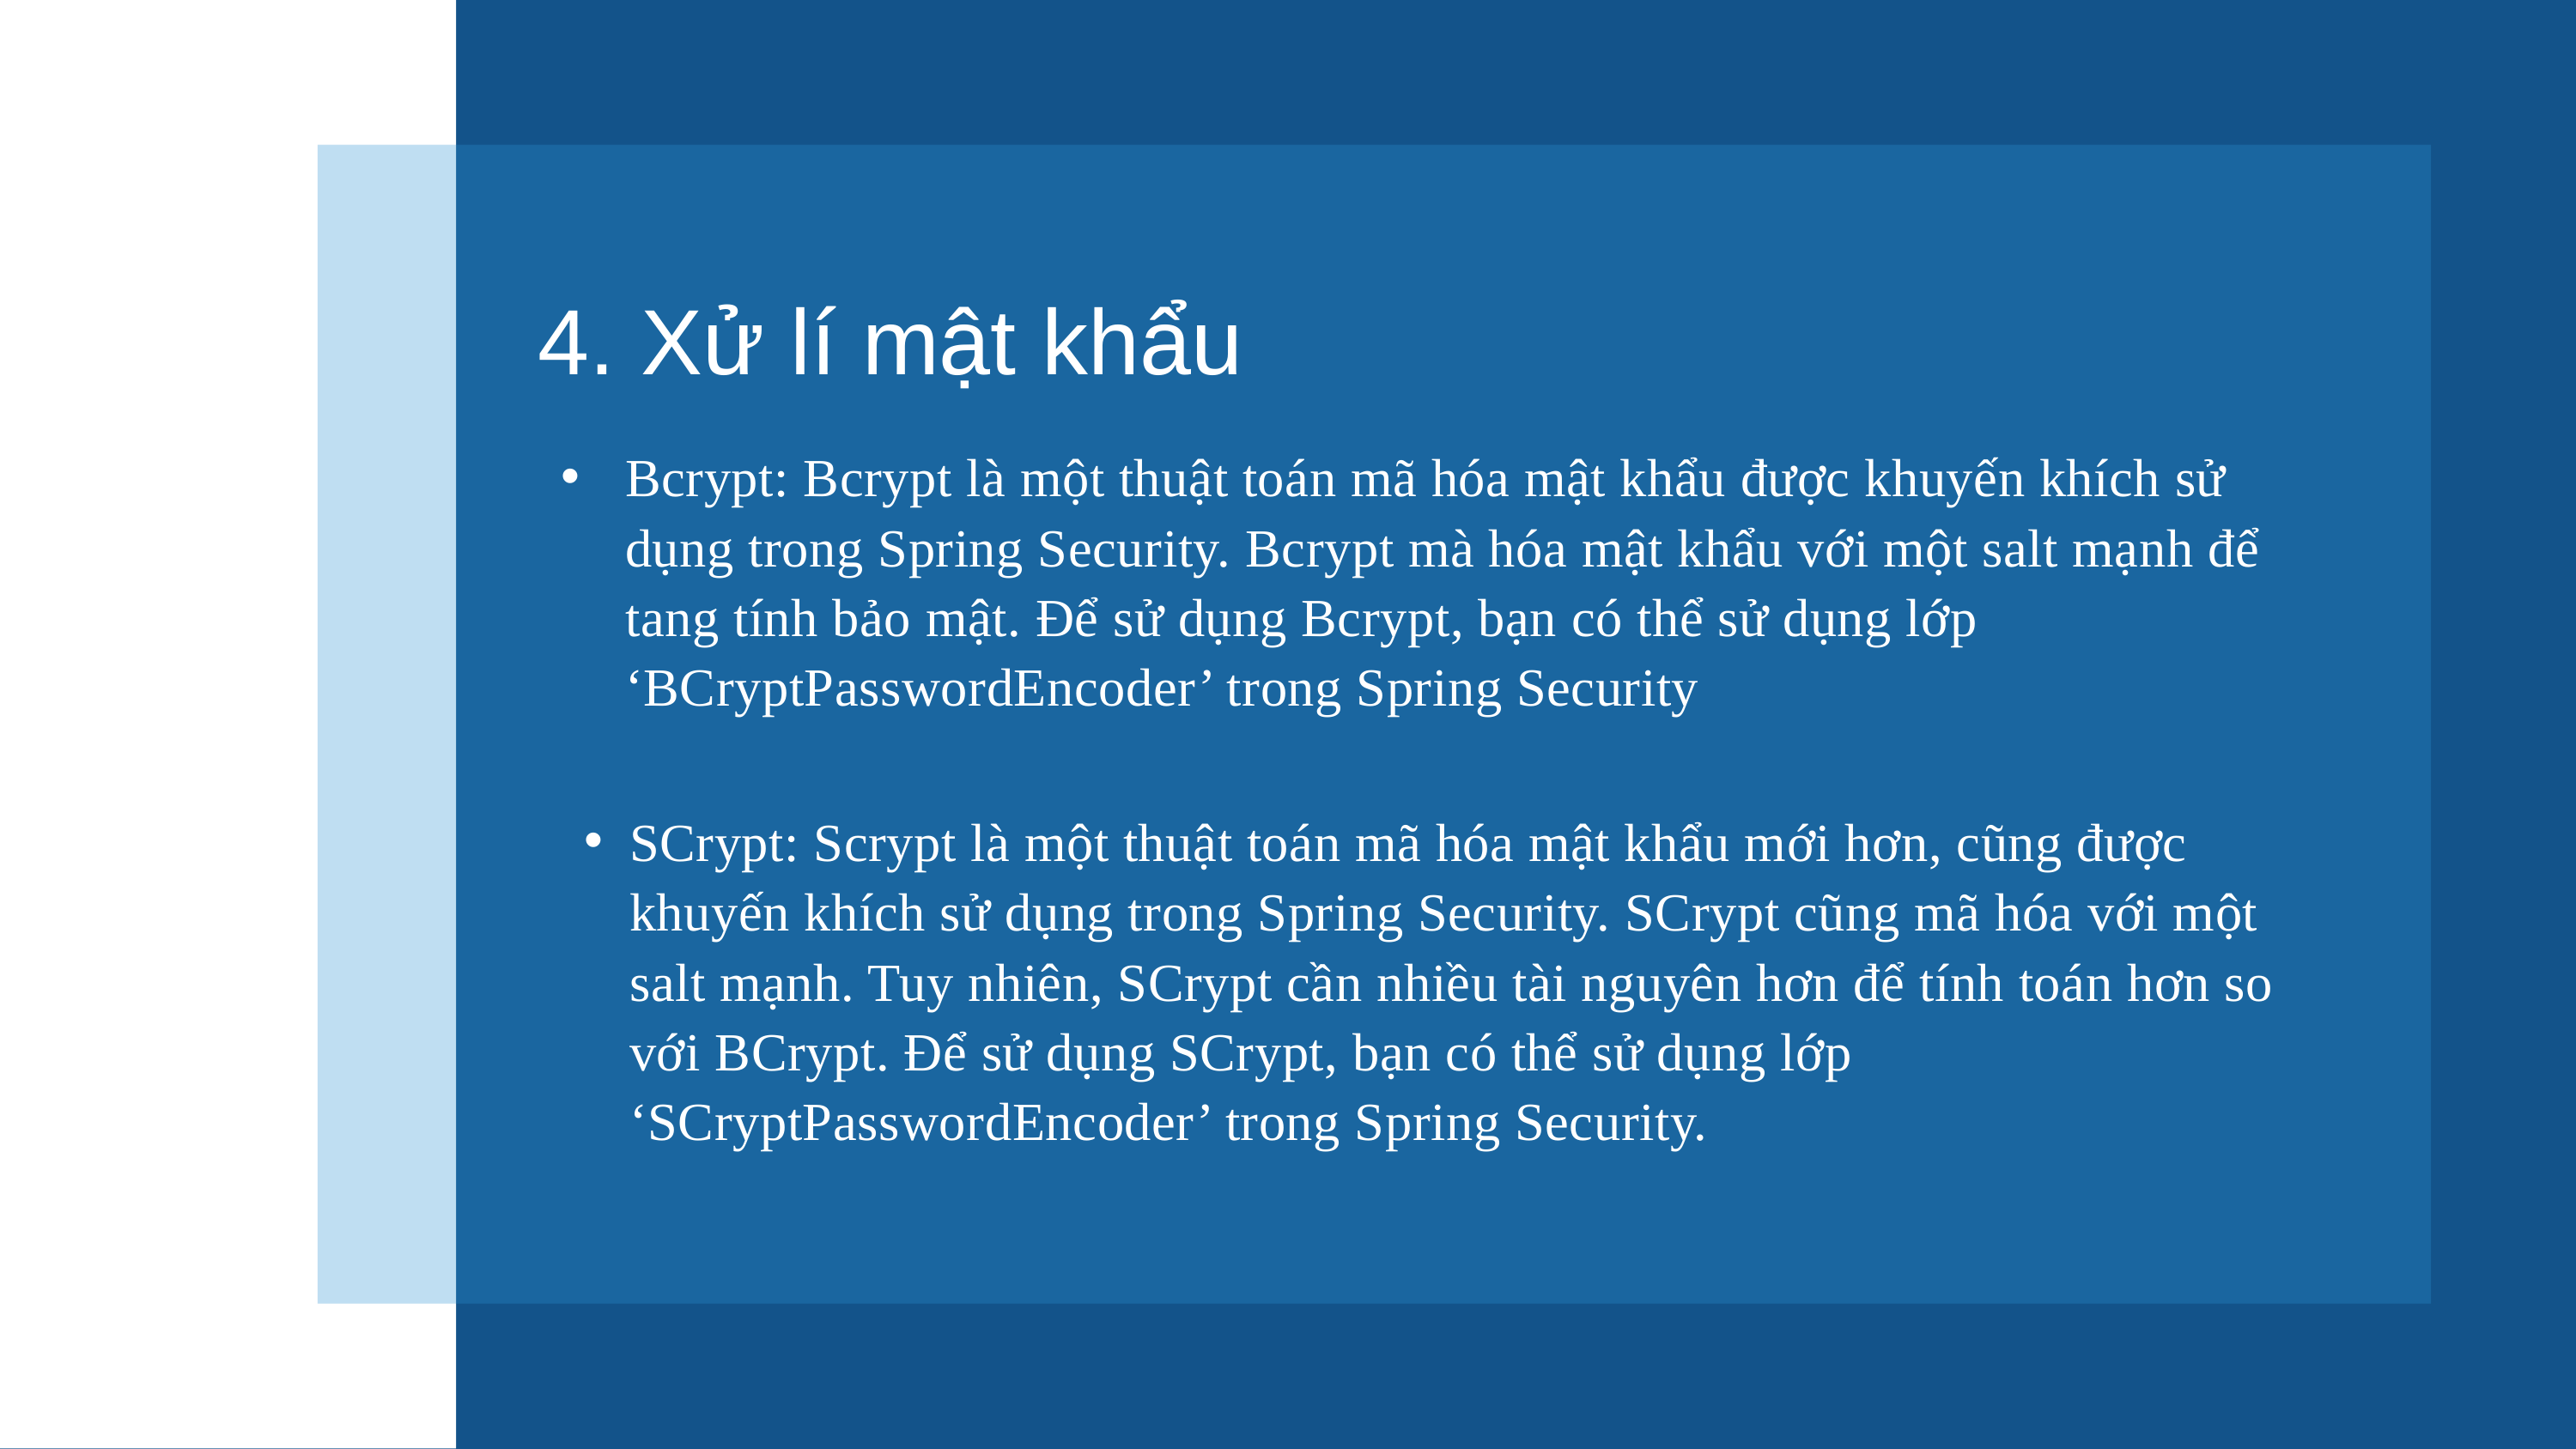

4. Xử lí mật khẩu
Bcrypt: Bcrypt là một thuật toán mã hóa mật khẩu được khuyến khích sử dụng trong Spring Security. Bcrypt mà hóa mật khẩu với một salt mạnh để tang tính bảo mật. Để sử dụng Bcrypt, bạn có thể sử dụng lớp ‘BCryptPasswordEncoder’ trong Spring Security
SCrypt: Scrypt là một thuật toán mã hóa mật khẩu mới hơn, cũng được khuyến khích sử dụng trong Spring Security. SCrypt cũng mã hóa với một salt mạnh. Tuy nhiên, SCrypt cần nhiều tài nguyên hơn để tính toán hơn so với BCrypt. Để sử dụng SCrypt, bạn có thể sử dụng lớp ‘SCryptPasswordEncoder’ trong Spring Security.